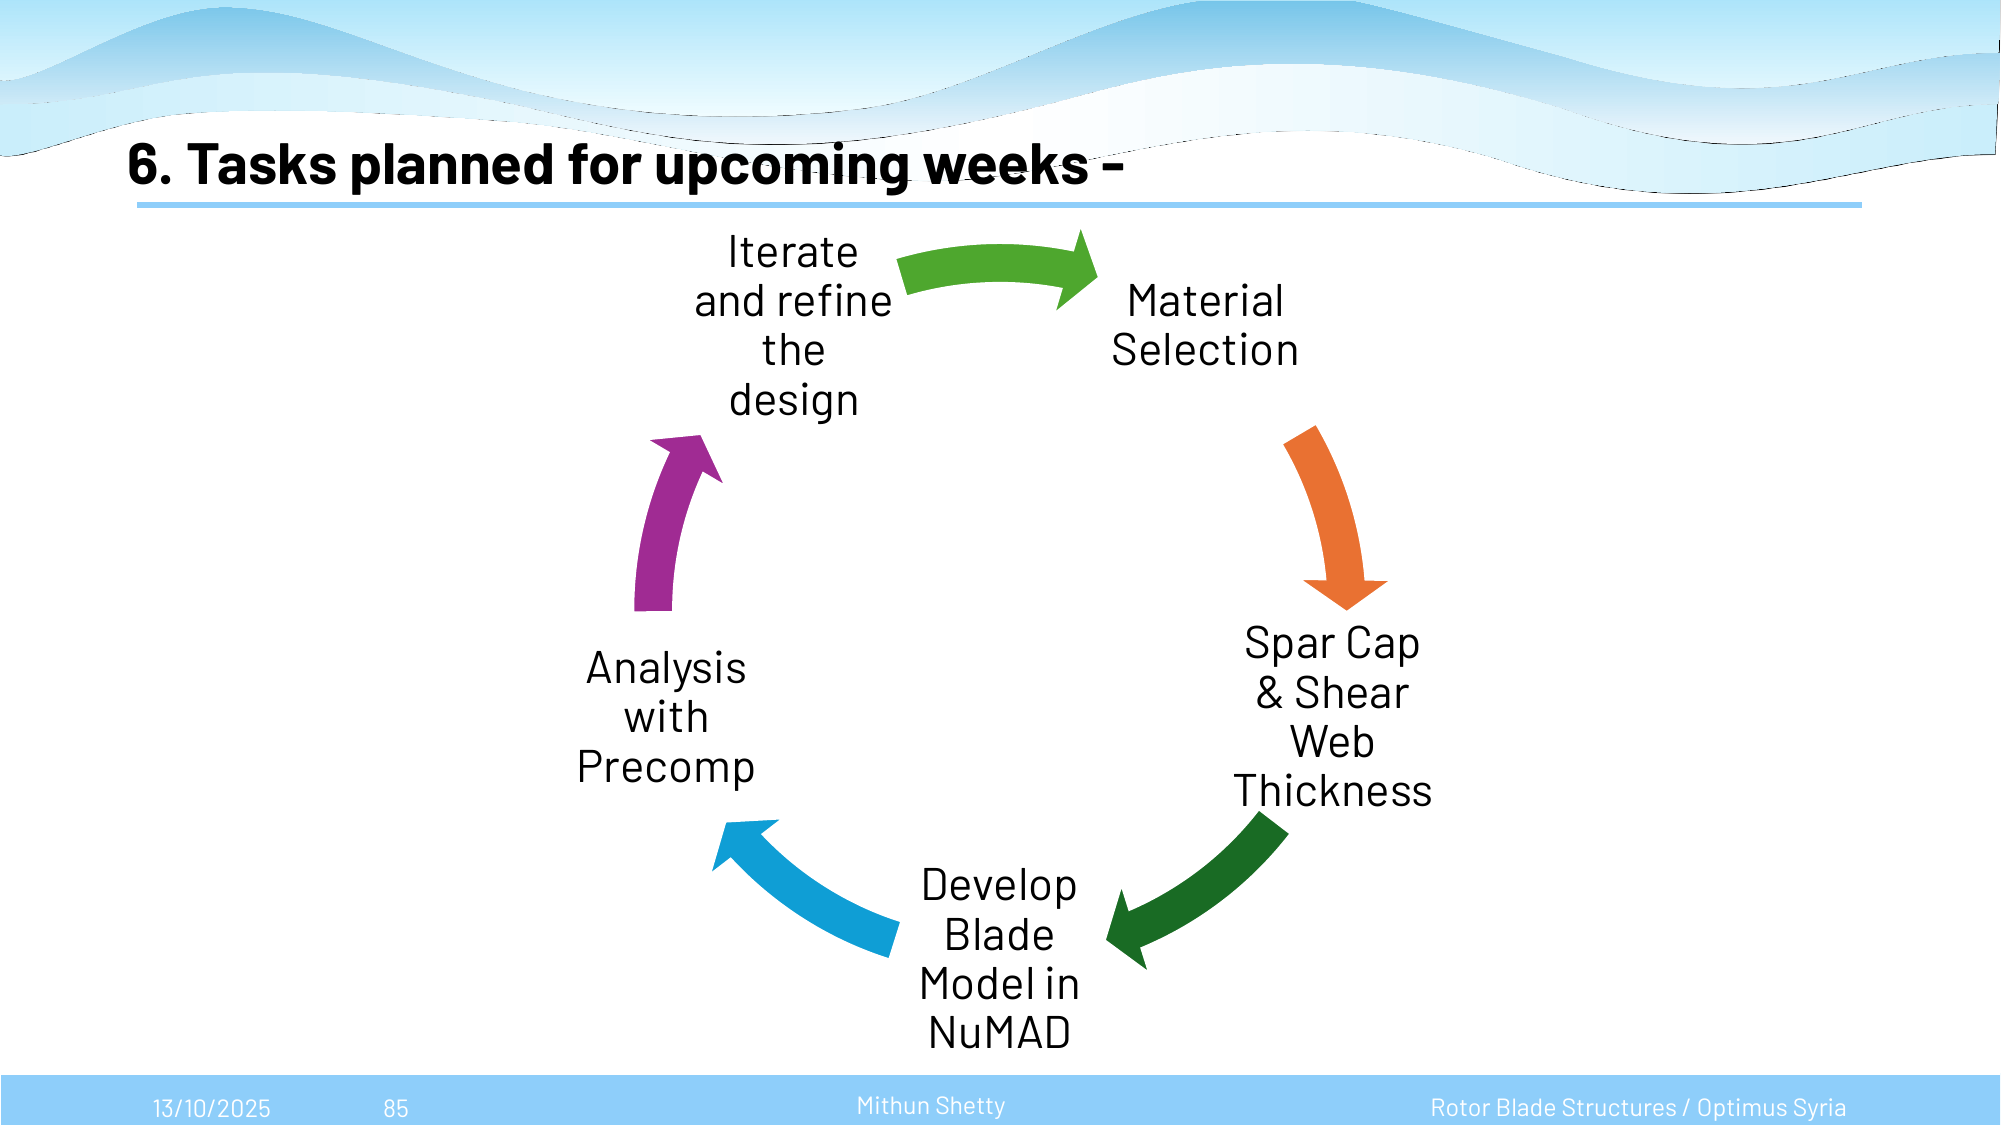

6. Tasks planned for upcoming weeks -
Material Selection
Spar Cap & Shear Web Thickness
Develop Blade Model in NuMAD
Analysis with Precomp
Iterate and refine the design

Mithun Shetty
Rotor Blade Structures / Optimus Syria
13/10/2025
85